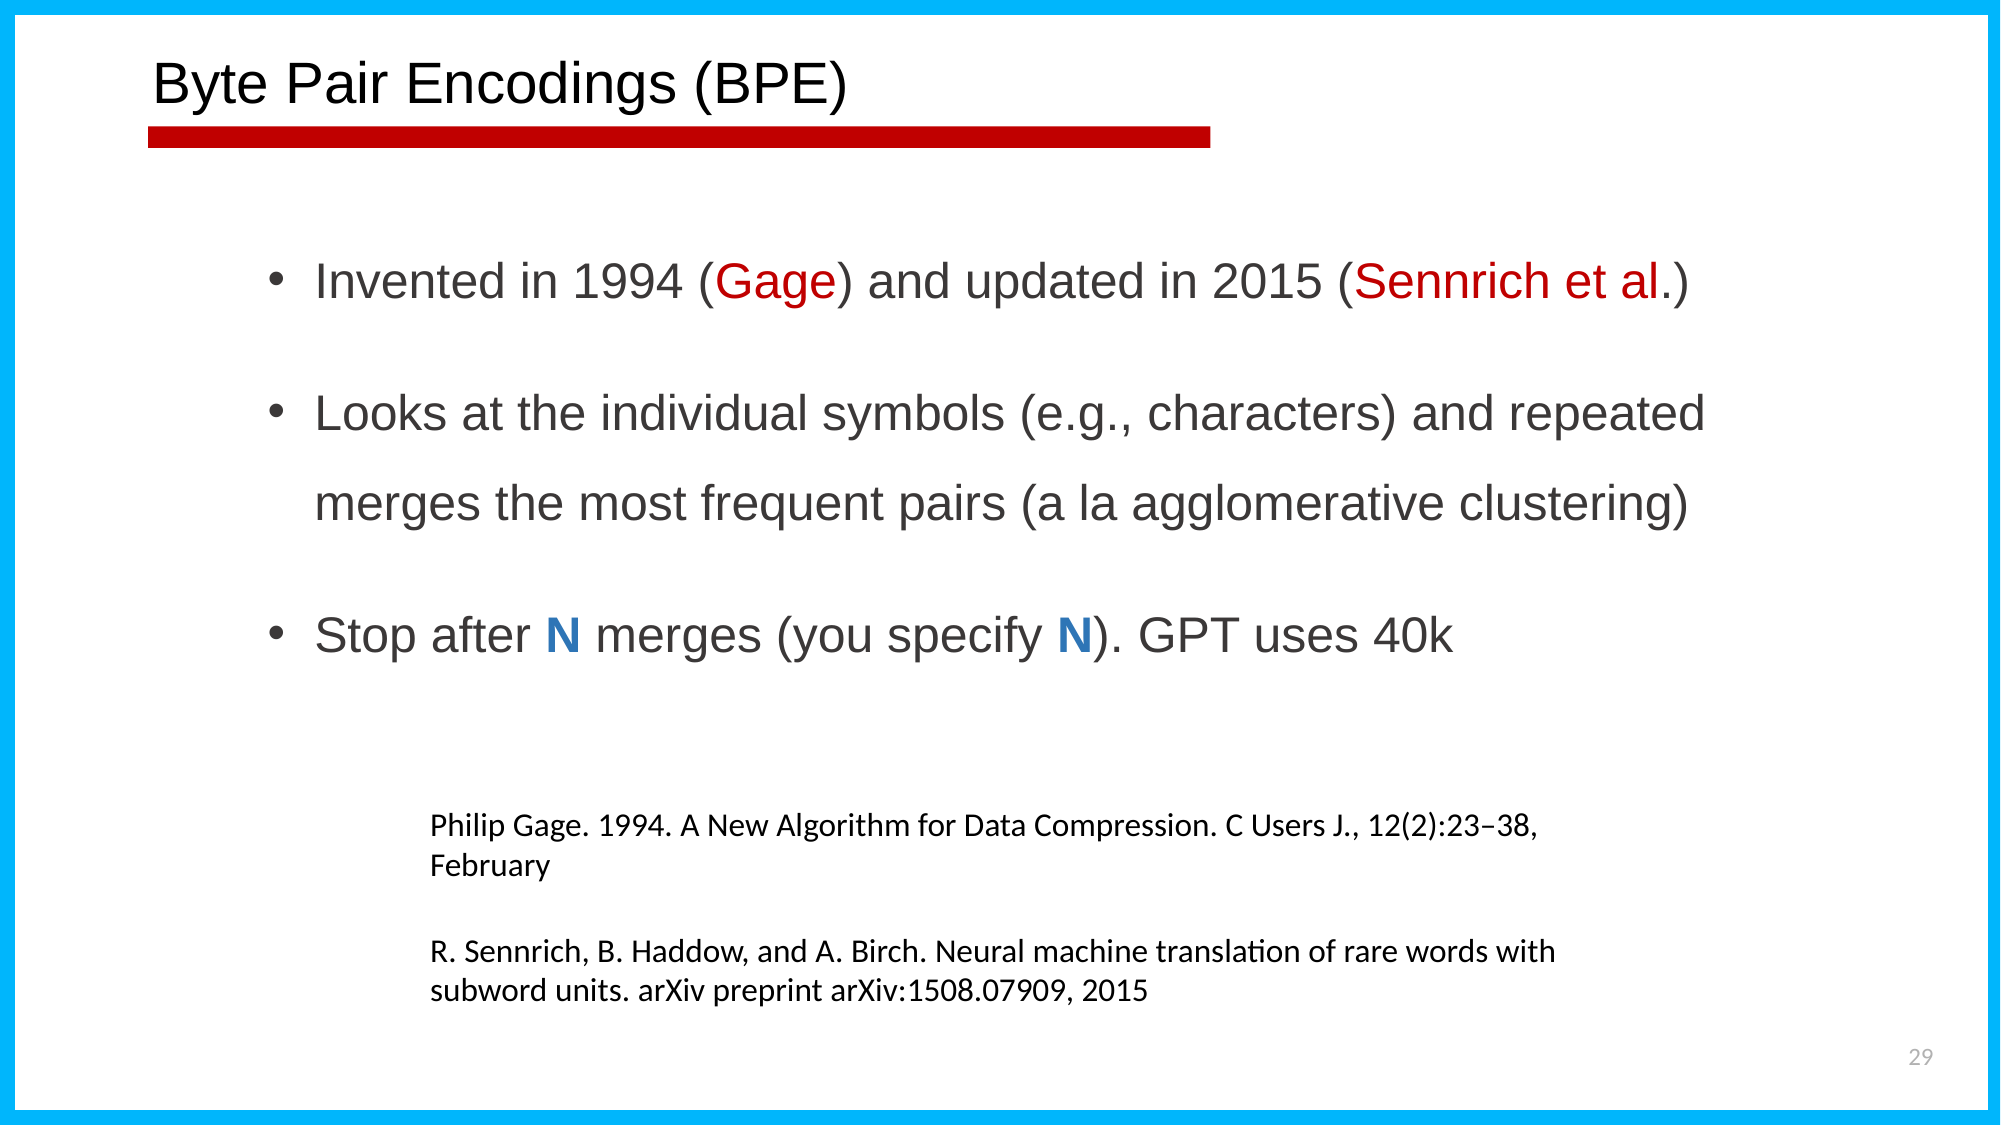

# Byte Pair Encodings (BPE)

Invented in 1994 (Gage) and updated in 2015 (Sennrich et al.)
Looks at the individual symbols (e.g., characters) and repeated merges the most frequent pairs (a la agglomerative clustering)
Stop after N merges (you specify N). GPT uses 40k

Philip Gage. 1994. A New Algorithm for Data Compression. C Users J., 12(2):23–38, February
R. Sennrich, B. Haddow, and A. Birch. Neural machine translation of rare words with subword units. arXiv preprint arXiv:1508.07909, 2015
29